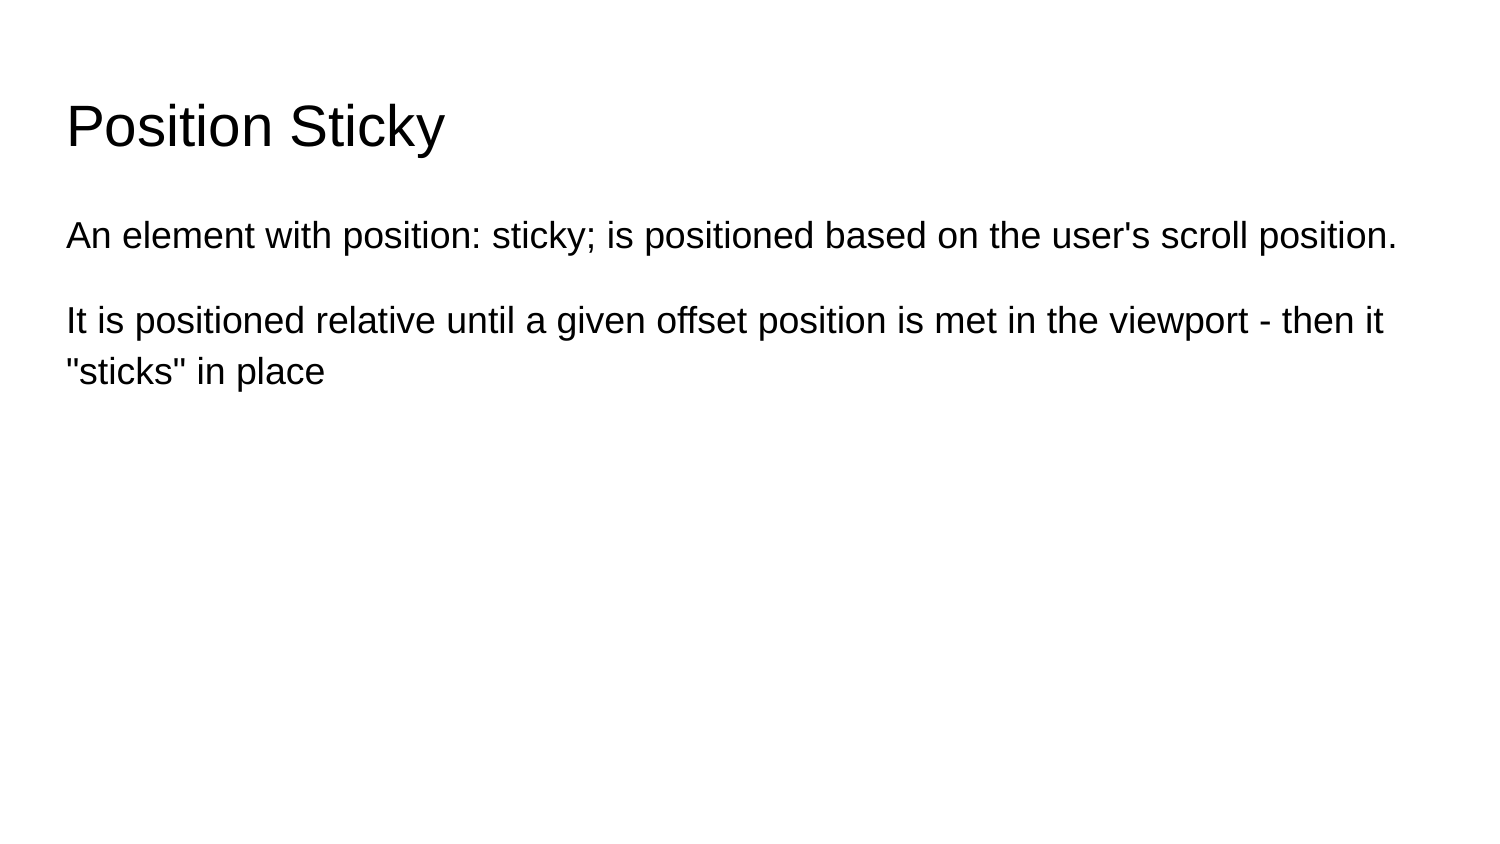

# Position Sticky
An element with position: sticky; is positioned based on the user's scroll position.
It is positioned relative until a given offset position is met in the viewport - then it "sticks" in place